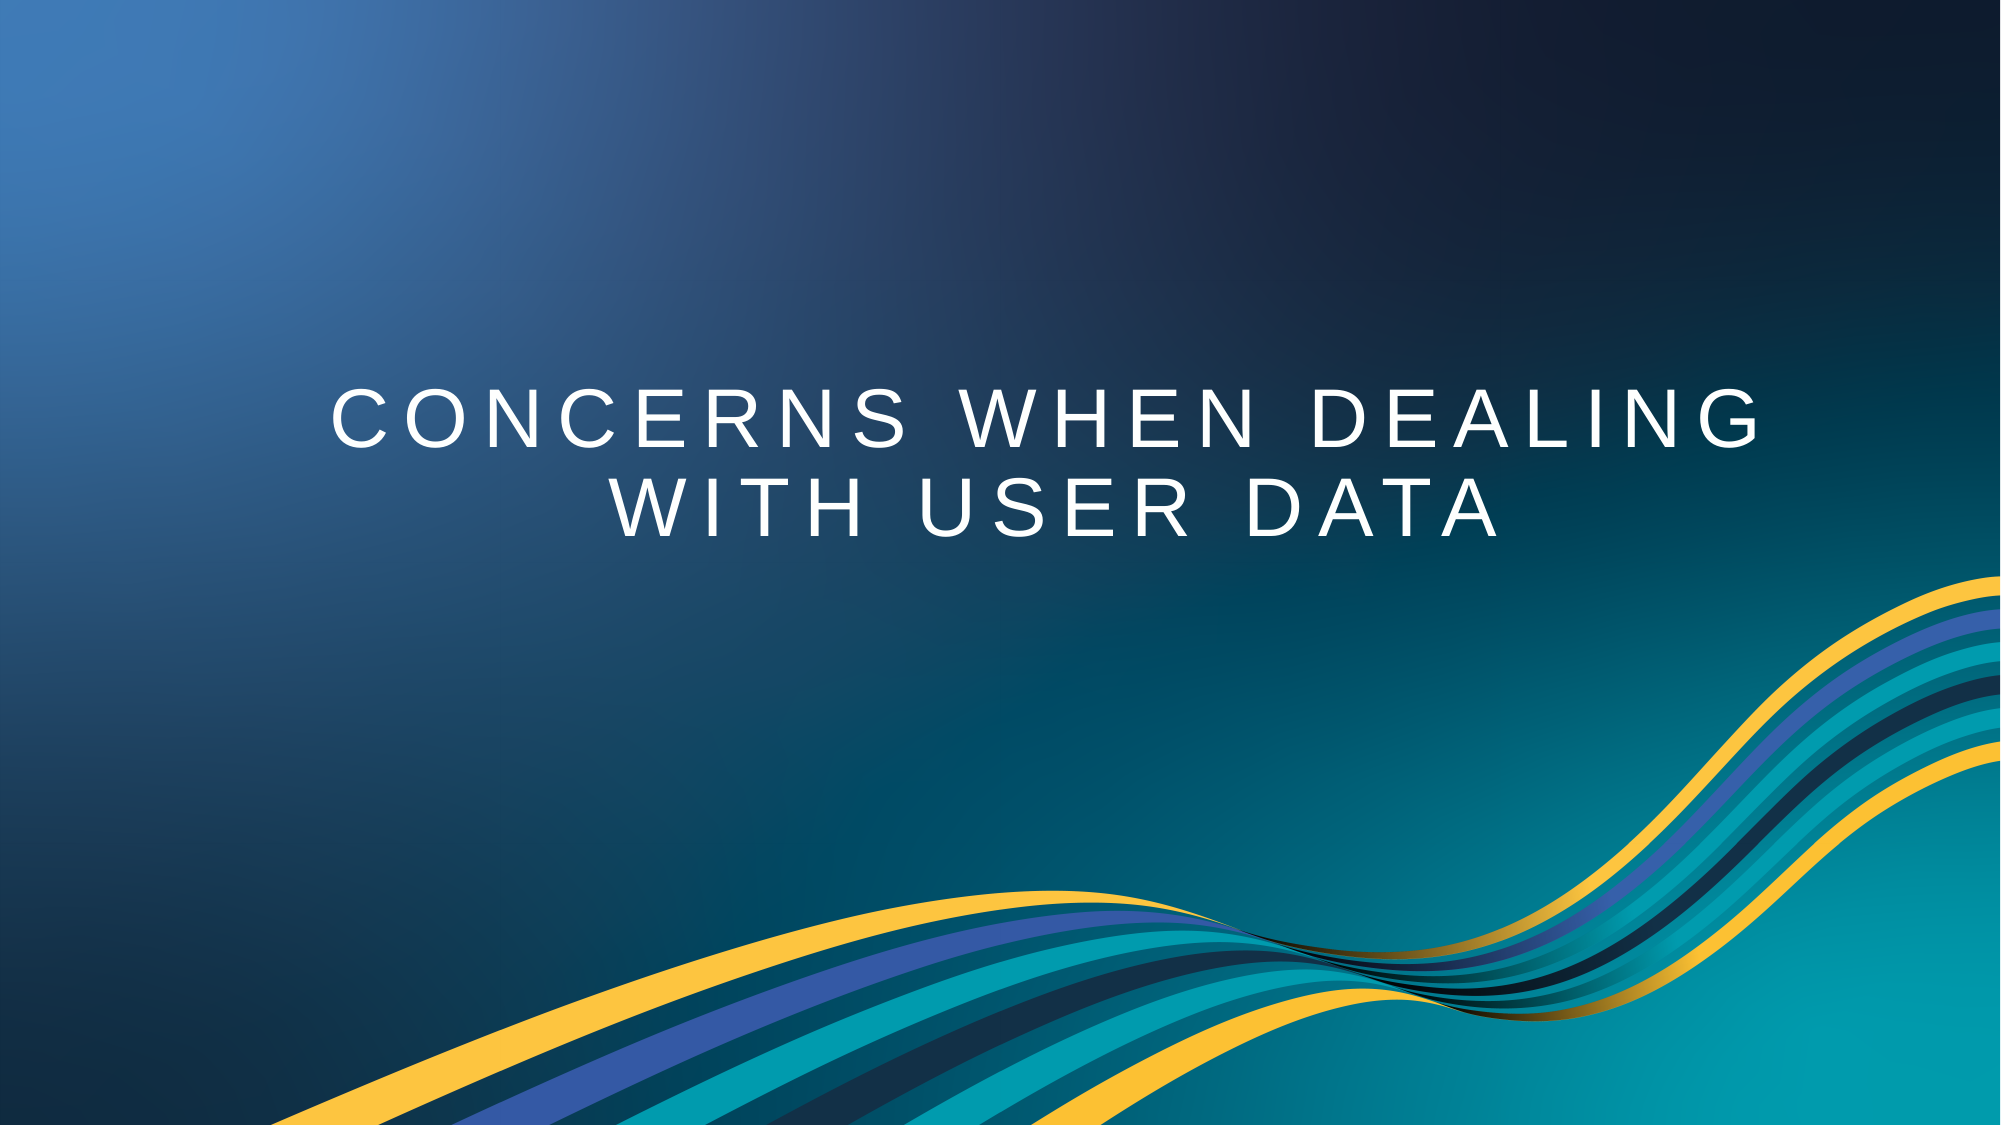

# Concerns when Dealing with User Data